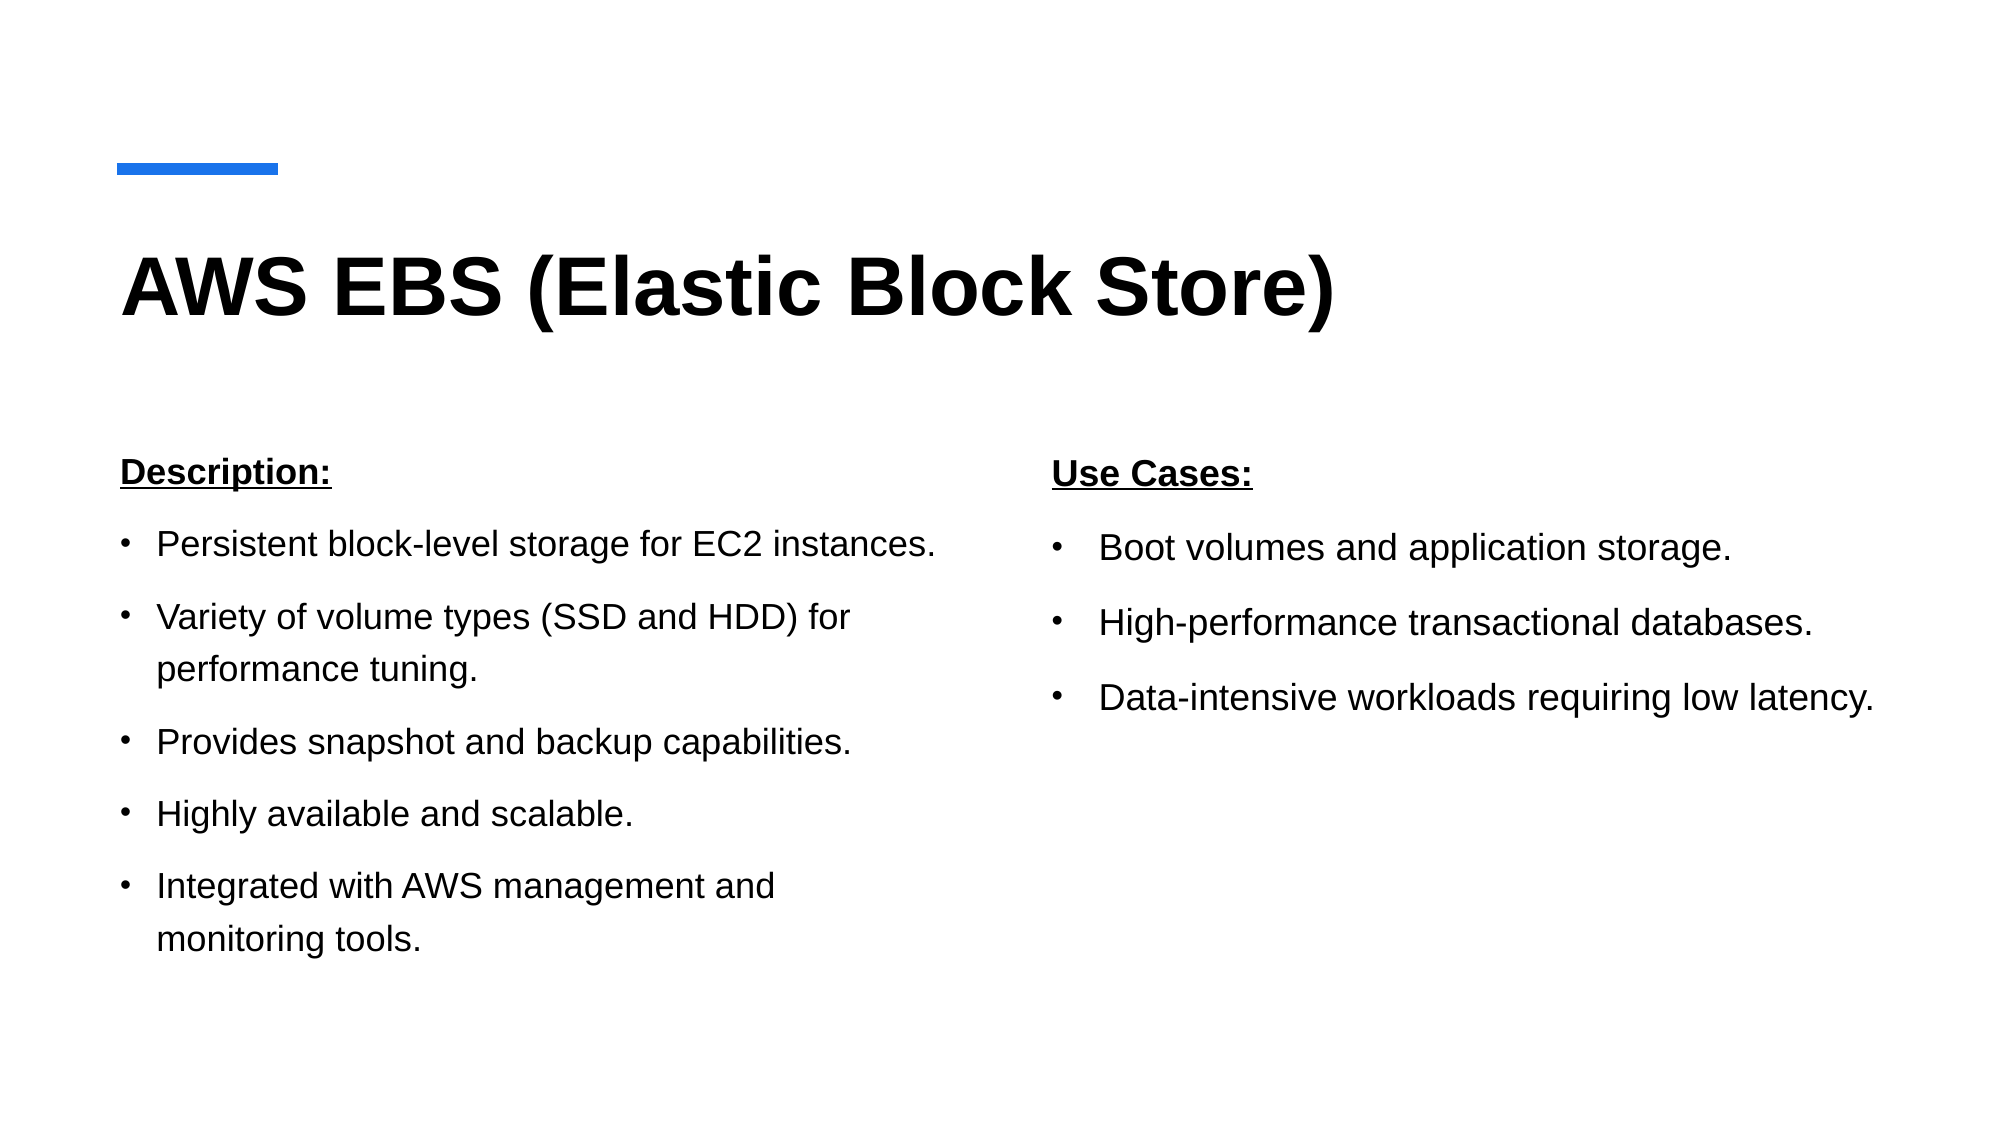

# AWS EBS (Elastic Block Store)
Description:
Persistent block-level storage for EC2 instances.
Variety of volume types (SSD and HDD) for performance tuning.
Provides snapshot and backup capabilities.
Highly available and scalable.
Integrated with AWS management and monitoring tools.
Use Cases:
Boot volumes and application storage.
High-performance transactional databases.
Data-intensive workloads requiring low latency.